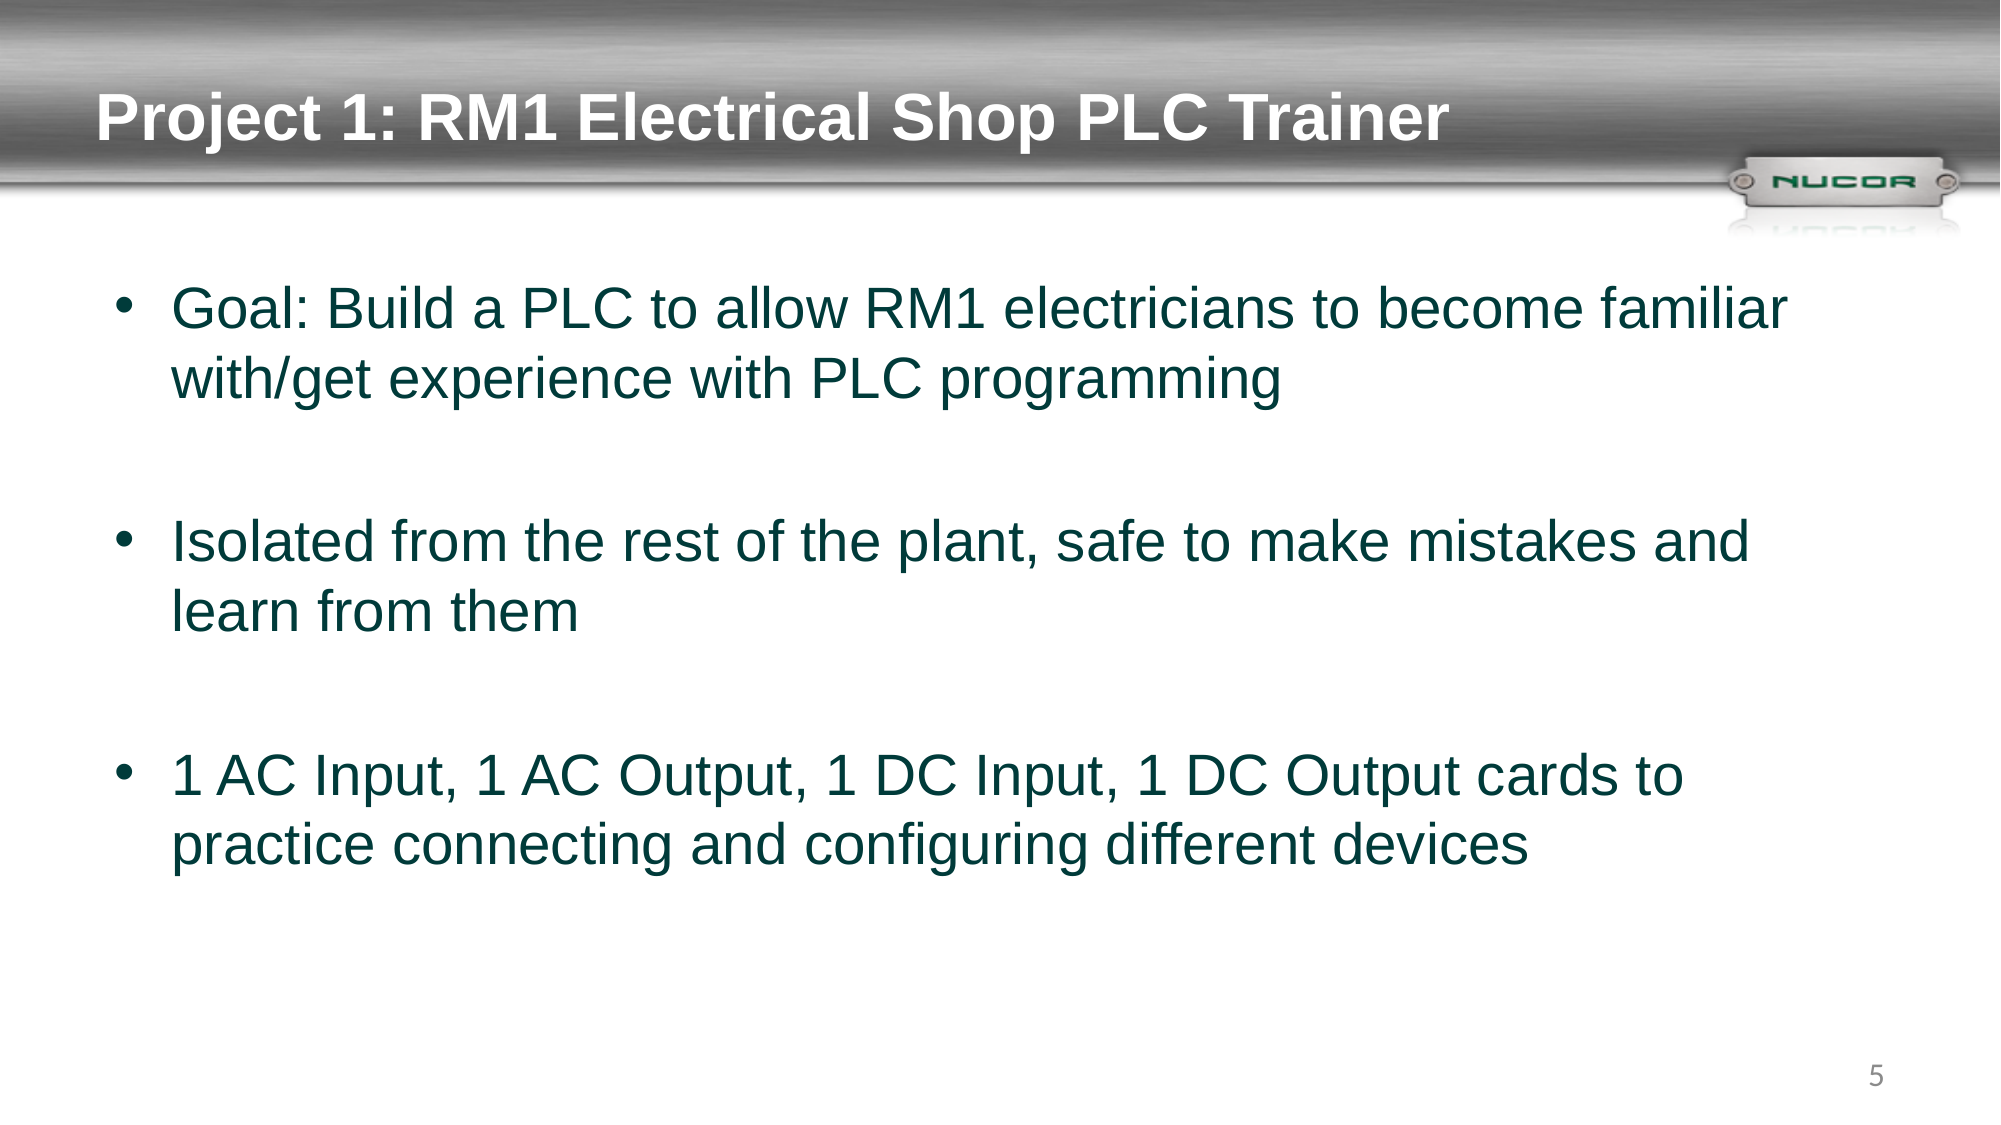

# Project 1: RM1 Electrical Shop PLC Trainer
Goal: Build a PLC to allow RM1 electricians to become familiar with/get experience with PLC programming

Isolated from the rest of the plant, safe to make mistakes and learn from them

1 AC Input, 1 AC Output, 1 DC Input, 1 DC Output cards to practice connecting and configuring different devices

5